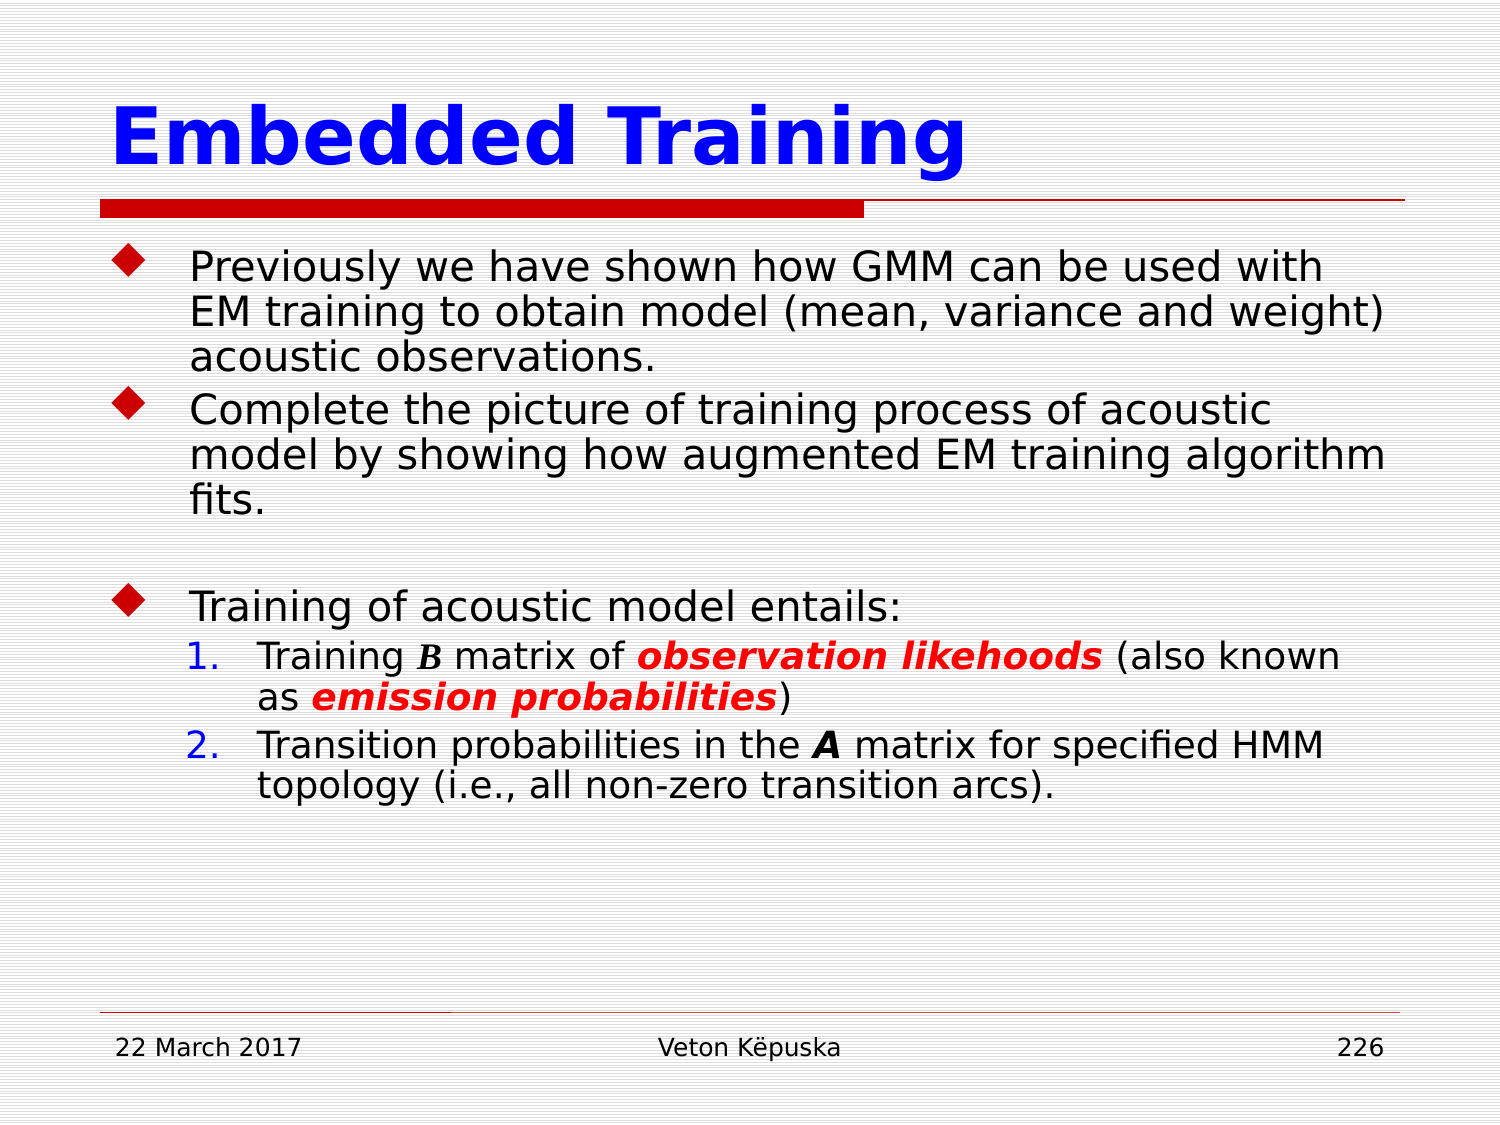

# Embedded Training
Previously we have shown how GMM can be used with EM training to obtain model (mean, variance and weight) acoustic observations.
Complete the picture of training process of acoustic model by showing how augmented EM training algorithm fits.

Training of acoustic model entails:
Training B matrix of observation likehoods (also known as emission probabilities)
Transition probabilities in the A matrix for specified HMM topology (i.e., all non-zero transition arcs).
22 March 2017
Veton Këpuska
226